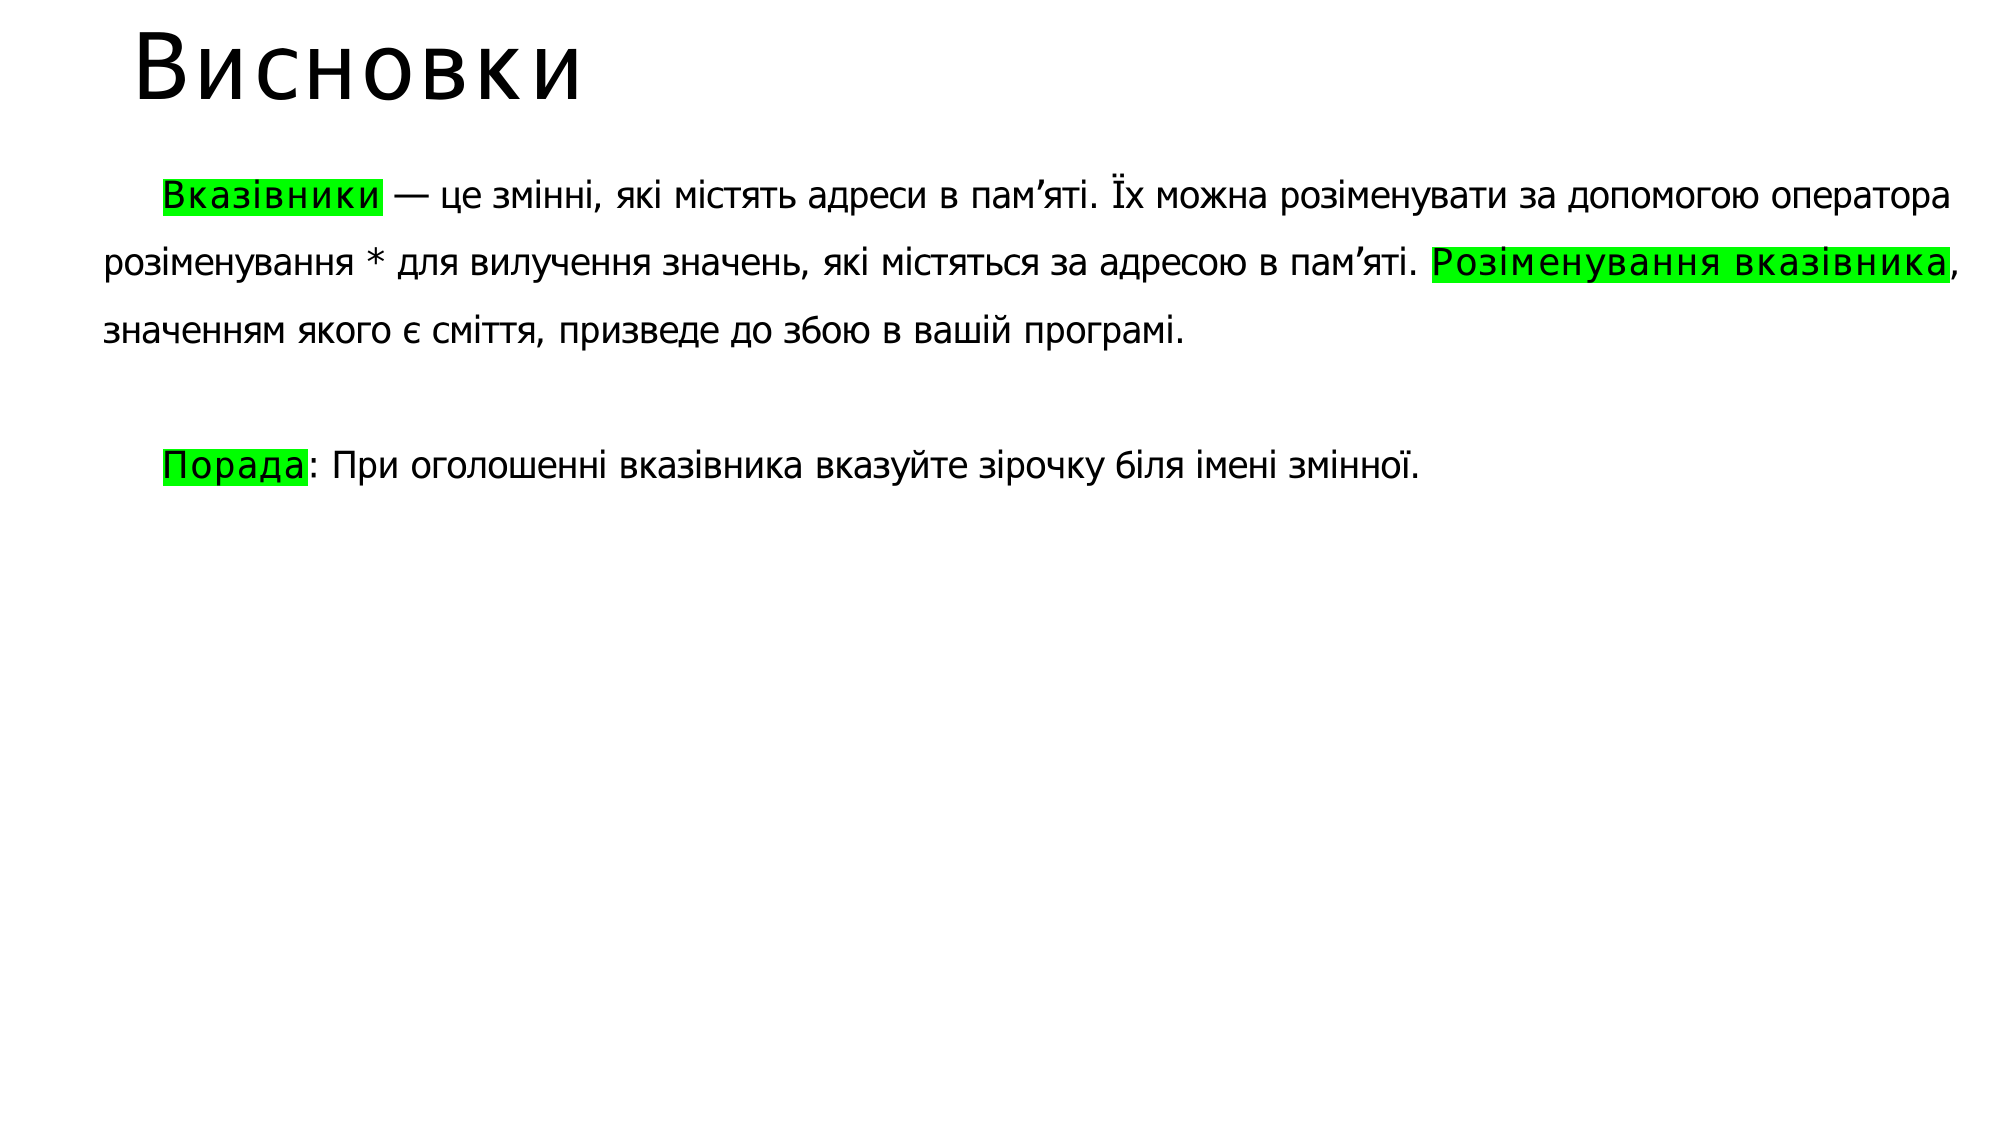

# Висновки
Вказівники — це змінні, які містять адреси в пам’яті. Їх можна розіменувати за допомогою оператора розіменування * для вилучення значень, які містяться за адресою в пам’яті. Розіменування вказівника, значенням якого є сміття, призведе до збою в вашій програмі.

Порада: При оголошенні вказівника вказуйте зірочку біля імені змінної.